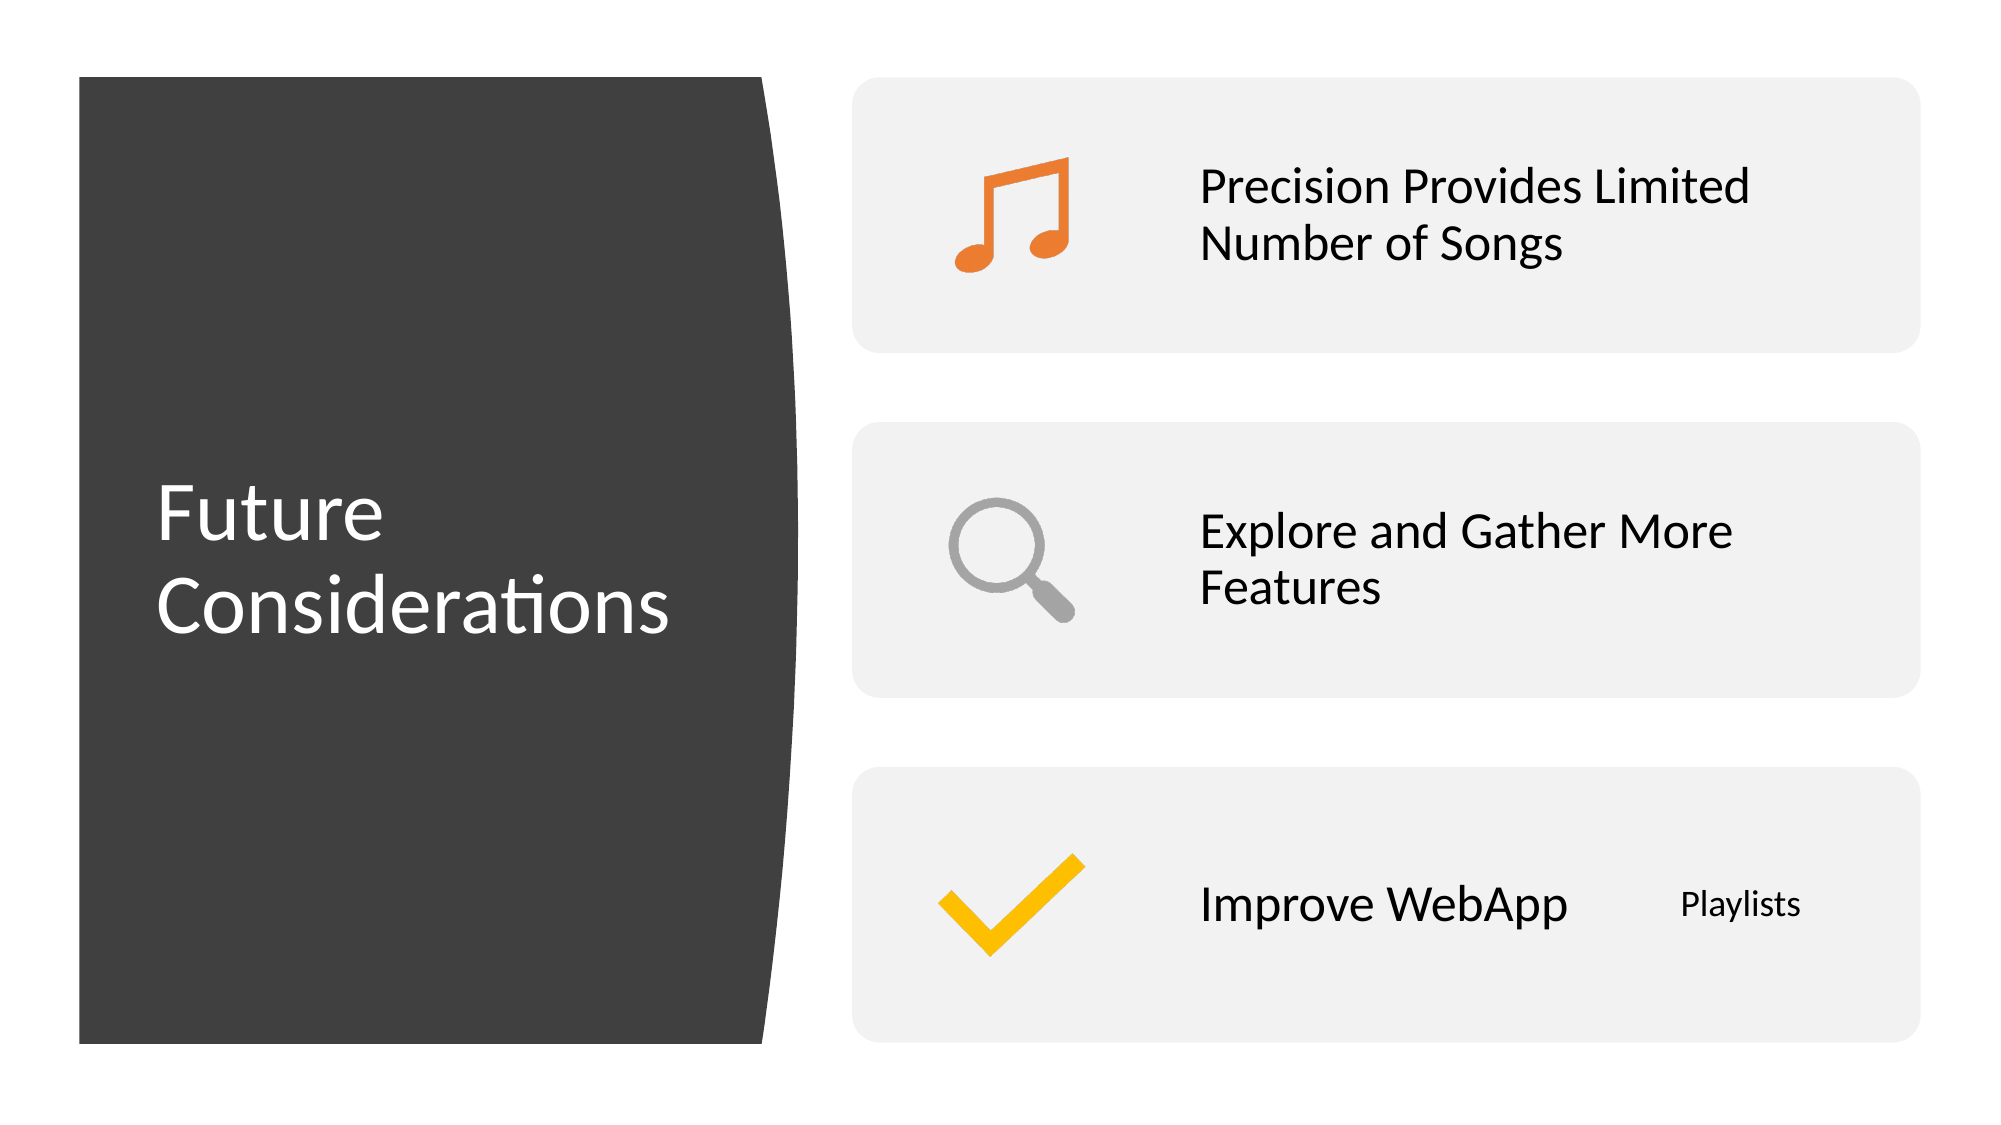

Precision Provides Limited Number of Songs
Explore and Gather More Features
Improve WebApp
Playlists

# Future Considerations